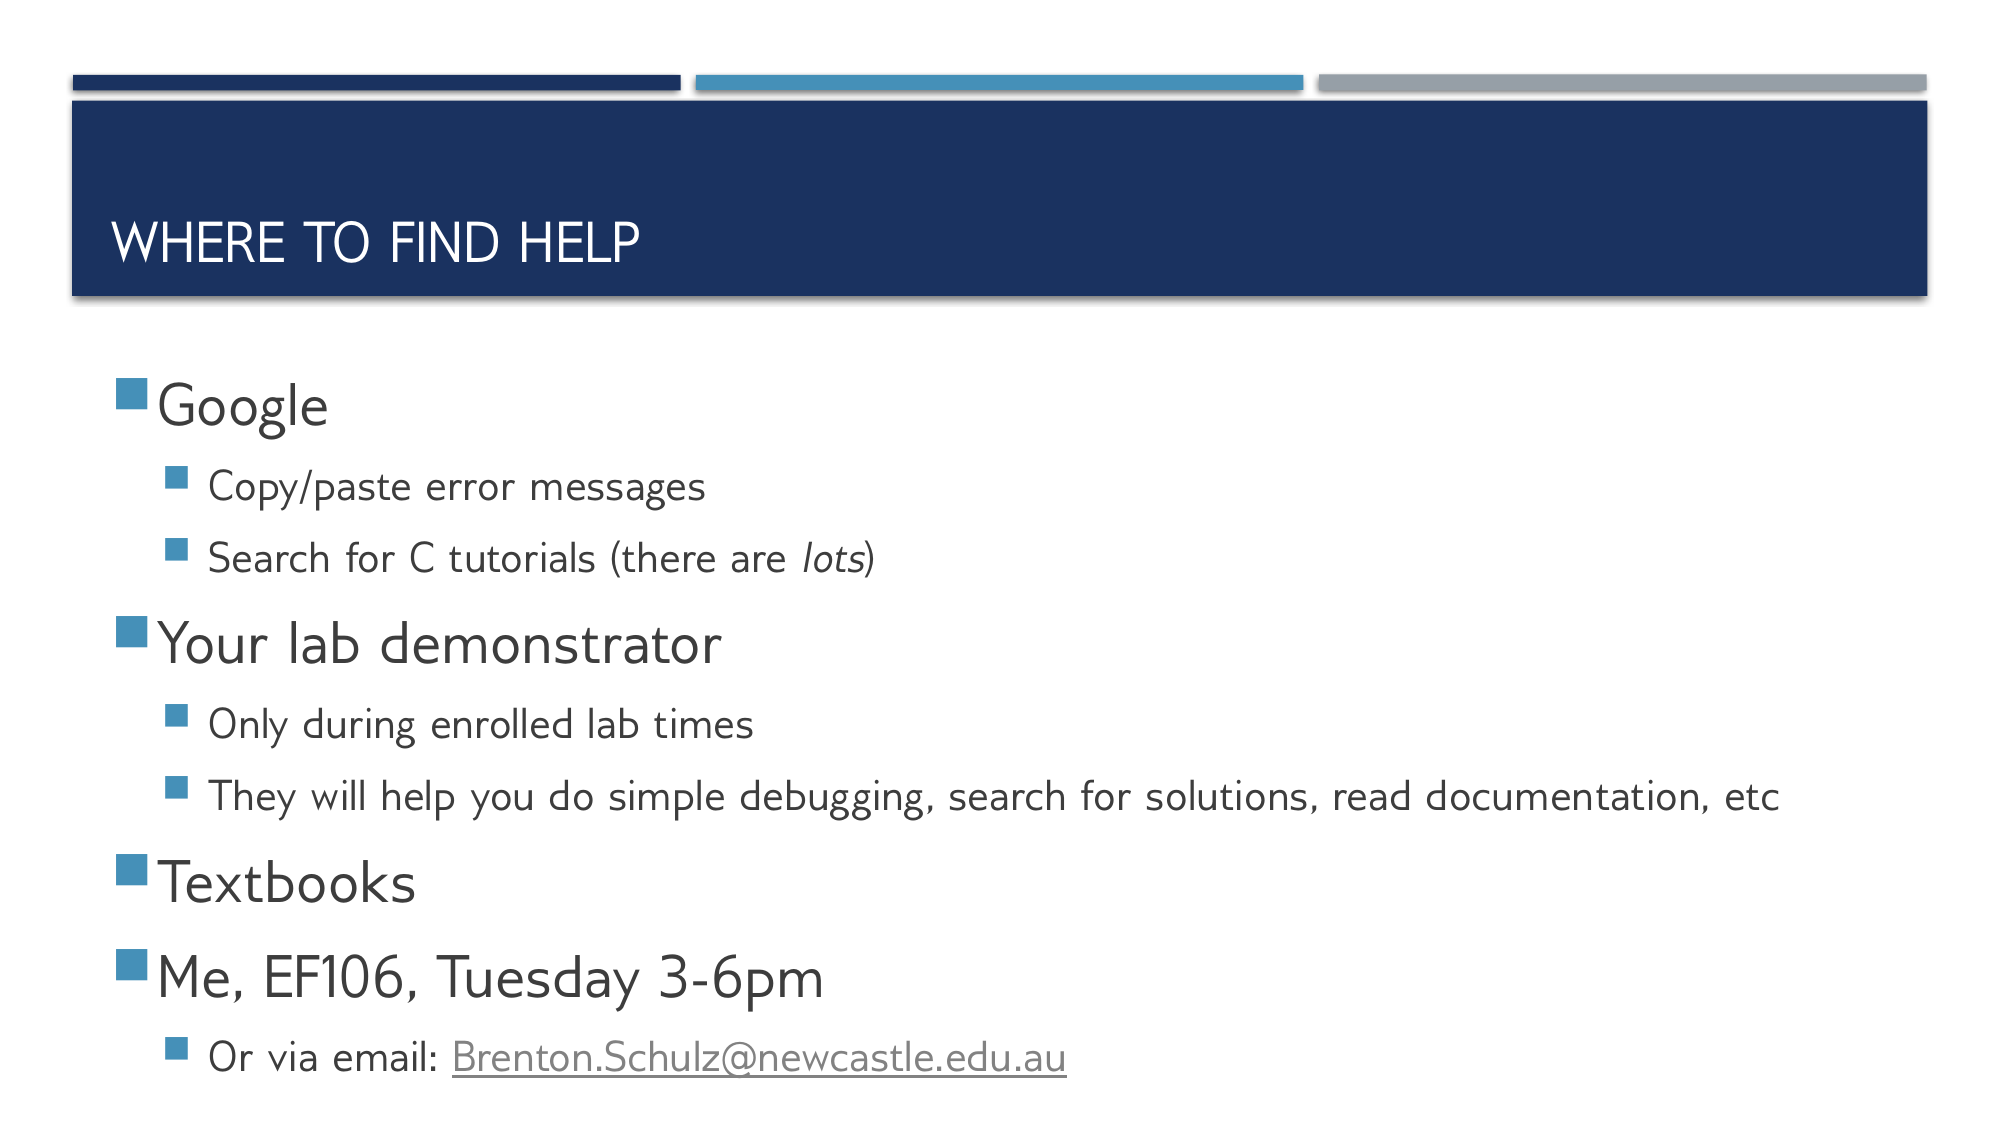

# Where to find help
Google
Copy/paste error messages
Search for C tutorials (there are lots)
Your lab demonstrator
Only during enrolled lab times
They will help you do simple debugging, search for solutions, read documentation, etc
Textbooks
Me, EF106, Tuesday 3-6pm
Or via email: Brenton.Schulz@newcastle.edu.au